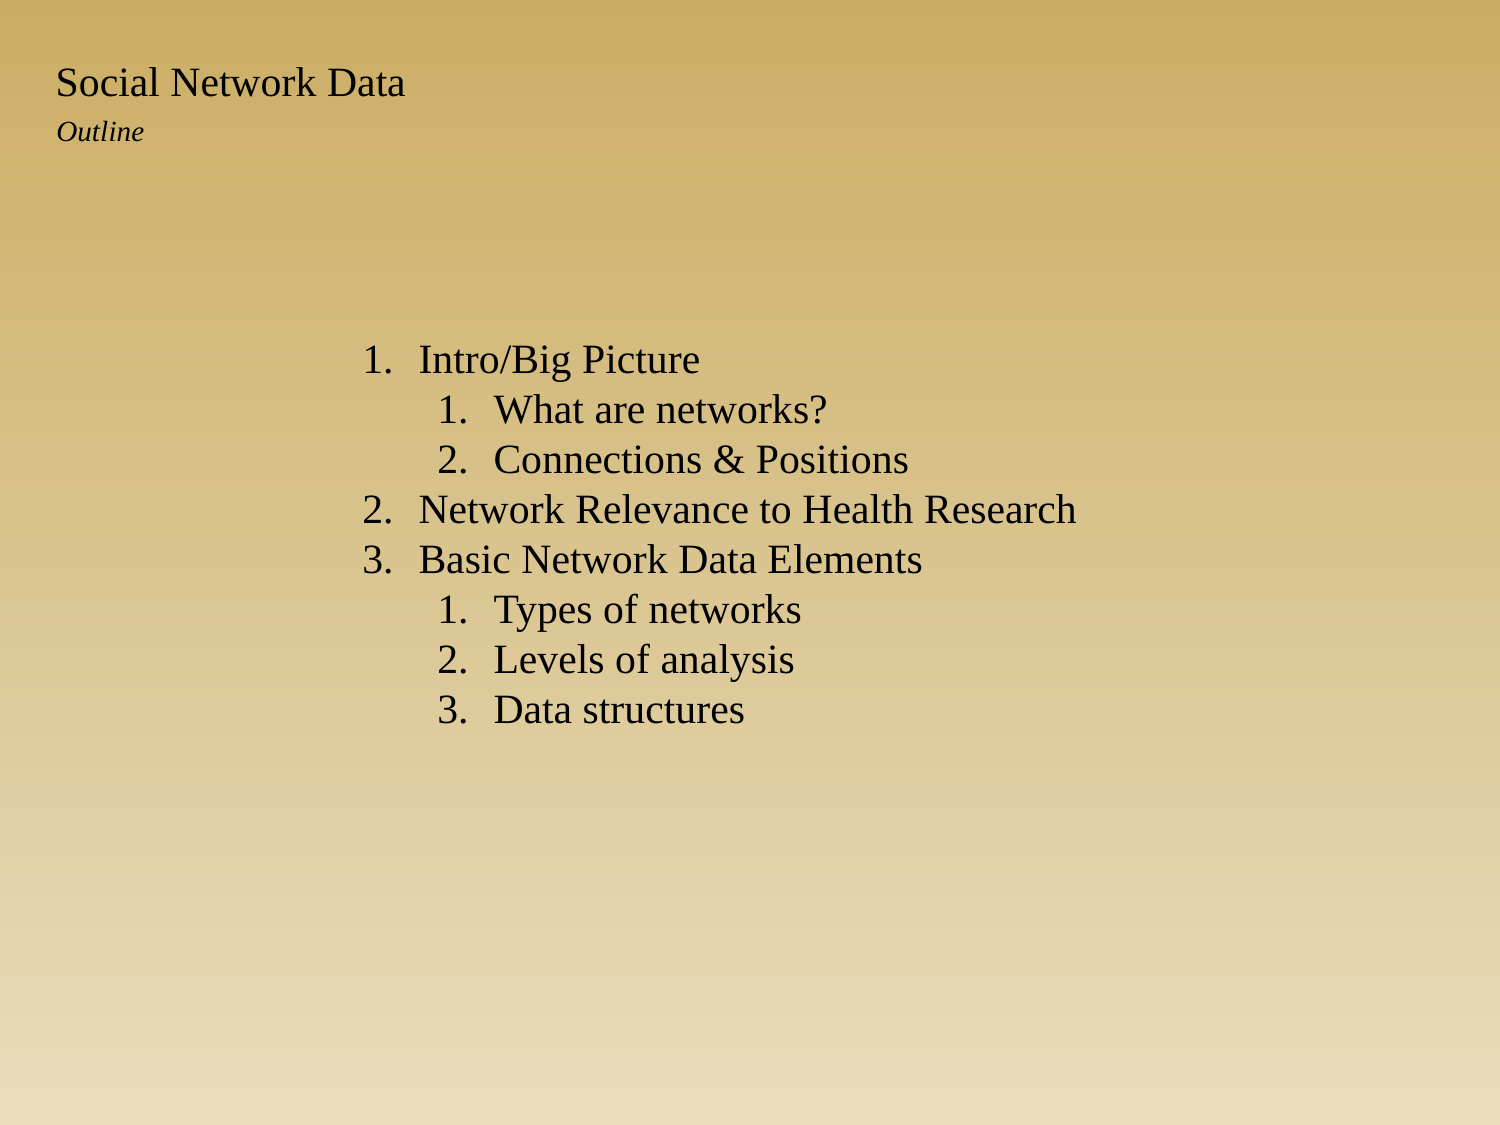

Social Network Data
Outline
Intro/Big Picture
What are networks?
Connections & Positions
Network Relevance to Health Research
Basic Network Data Elements
Types of networks
Levels of analysis
Data structures